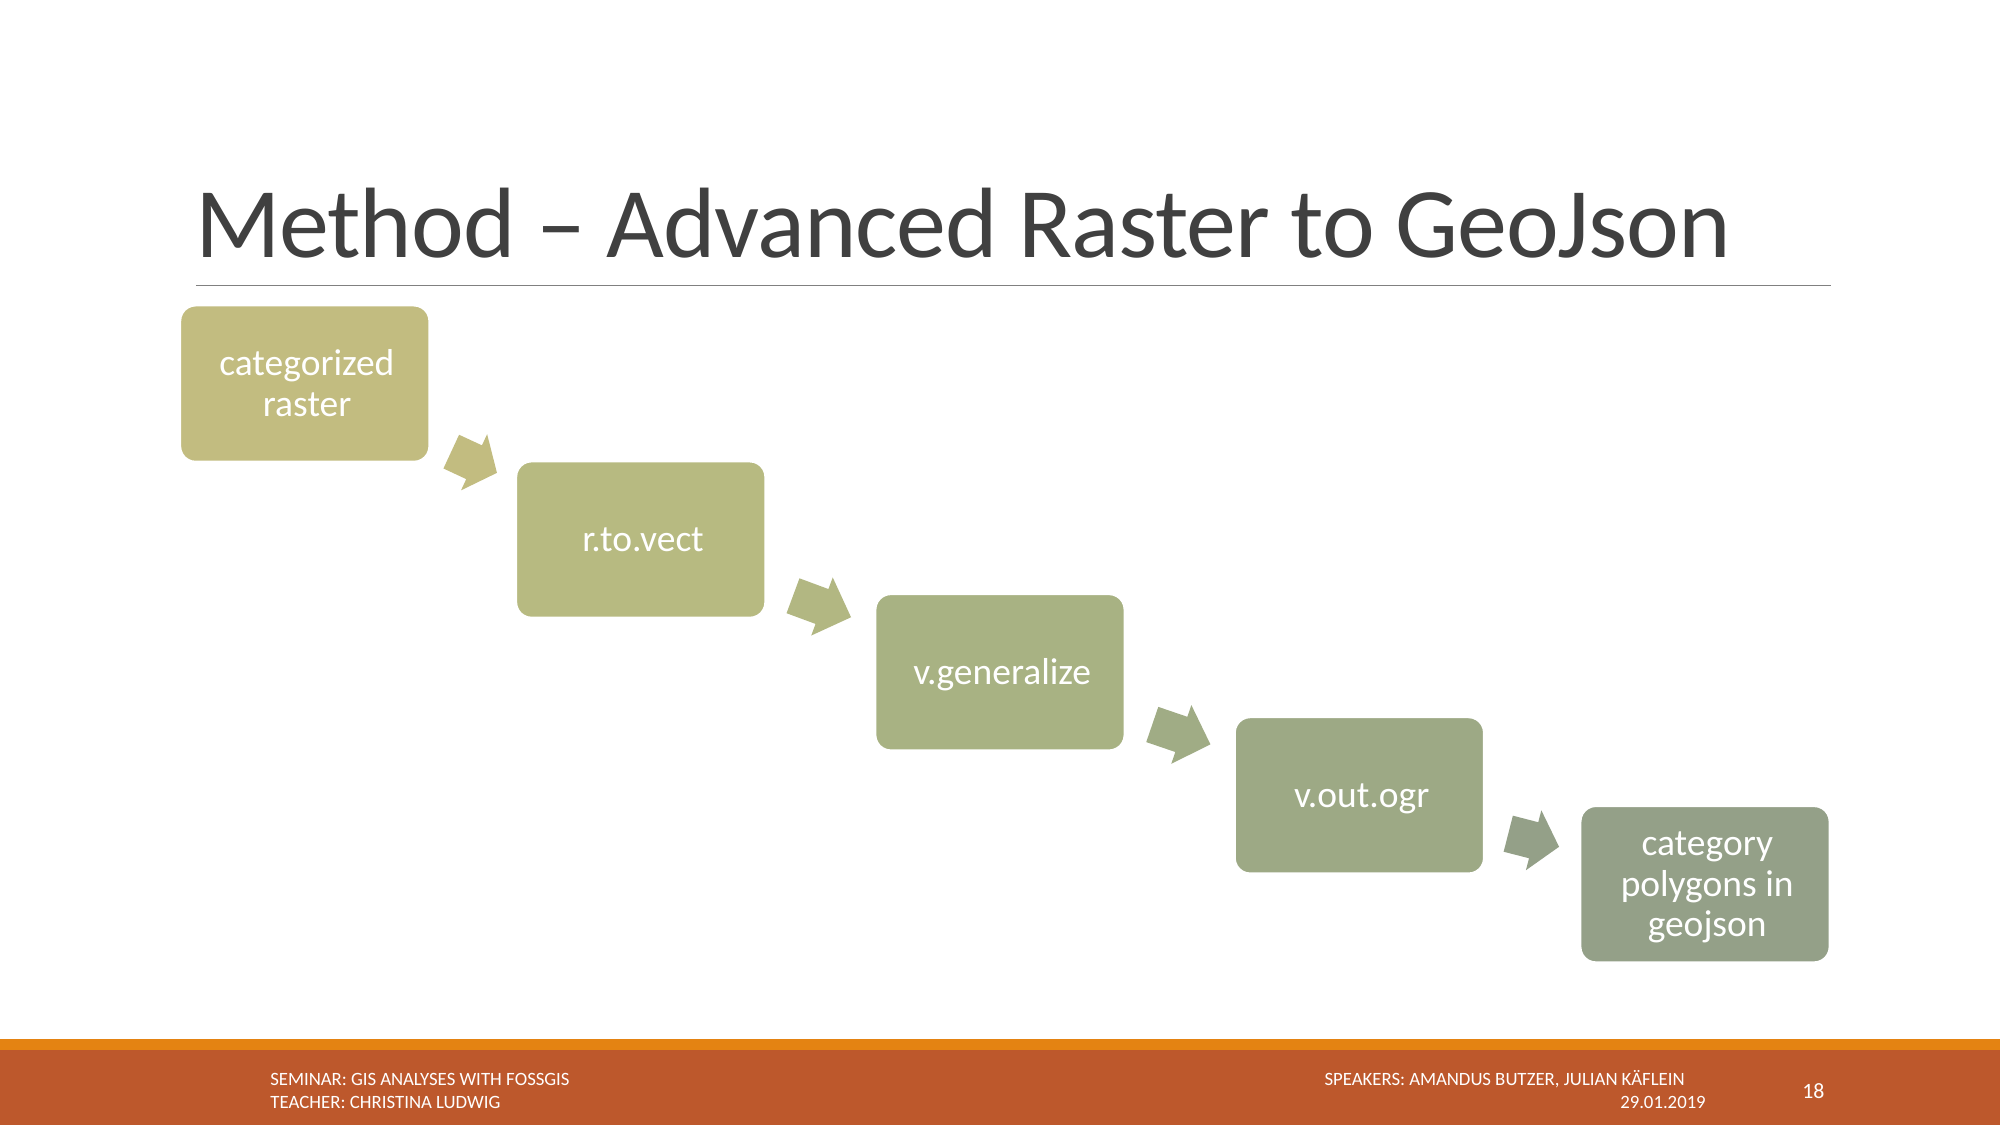

# Method – Advanced Raster to GeoJson
categorized raster

r.to.vect

v.generalize

v.out.ogr

category polygons in geojson
Seminar: GIS Analyses with FOSSGIS    					 Speakers: Amandus Butzer, Julian Käflein
Teacher: Christina Ludwig							 	29.01.2019
18